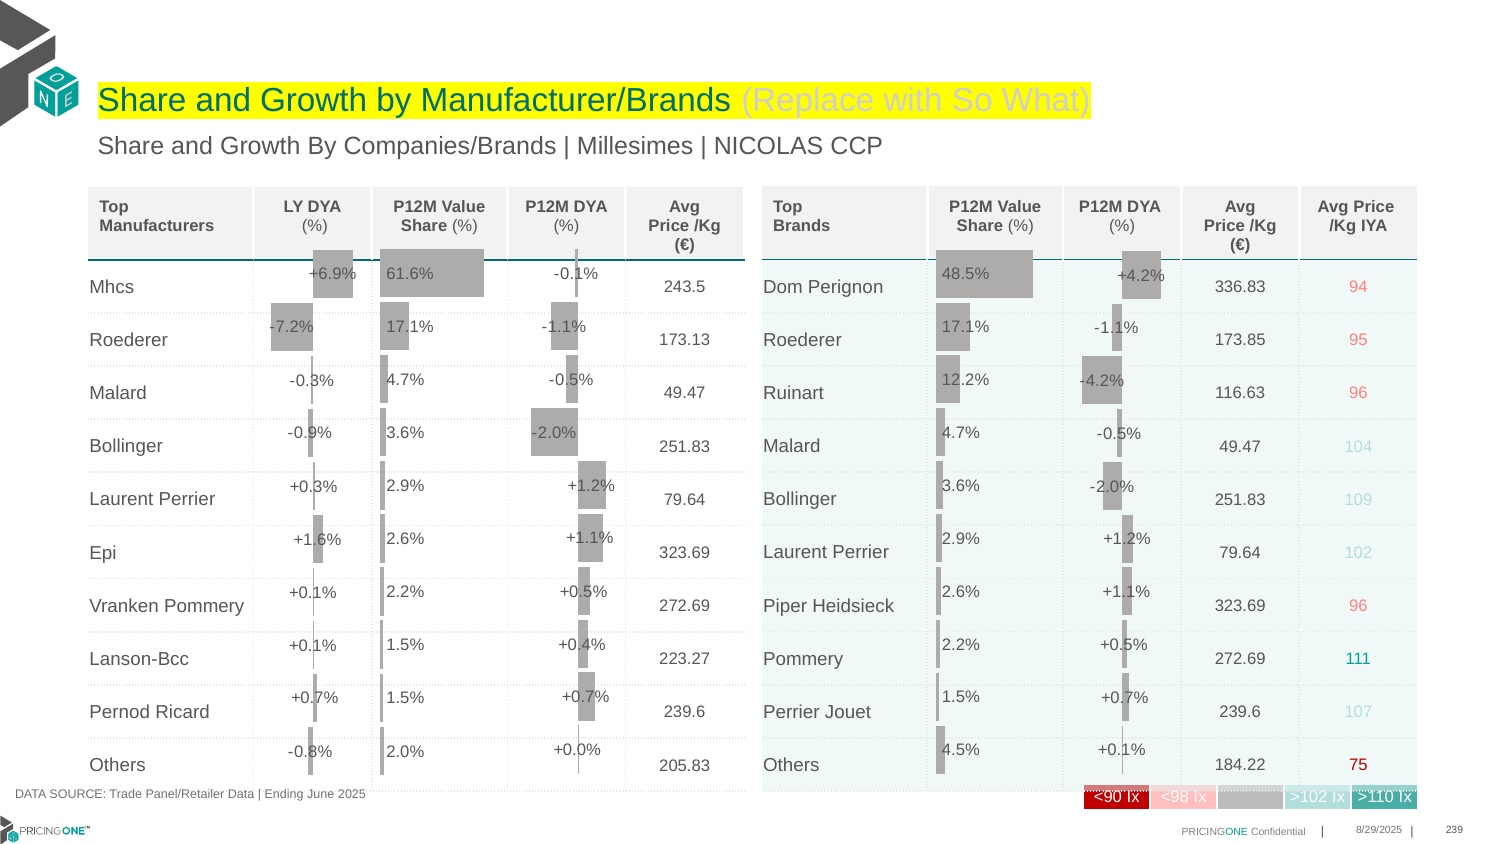

# Share and Growth by Manufacturer/Brands (Replace with So What)

Share and Growth By Companies/Brands | Millesimes | NICOLAS CCP
| Top Brands | P12M Value Share (%) | P12M DYA (%) | Avg Price /Kg (€) | Avg Price /Kg IYA |
| --- | --- | --- | --- | --- |
| Dom Perignon |  |  | 336.83 | 94 |
| Roederer |  |  | 173.85 | 95 |
| Ruinart |  |  | 116.63 | 96 |
| Malard |  |  | 49.47 | 104 |
| Bollinger |  |  | 251.83 | 109 |
| Laurent Perrier |  |  | 79.64 | 102 |
| Piper Heidsieck |  |  | 323.69 | 96 |
| Pommery |  |  | 272.69 | 111 |
| Perrier Jouet |  |  | 239.6 | 107 |
| Others |  |  | 184.22 | 75 |
| Top Manufacturers | LY DYA (%) | P12M Value Share (%) | P12M DYA (%) | Avg Price /Kg (€) |
| --- | --- | --- | --- | --- |
| Mhcs |  |  |  | 243.5 |
| Roederer |  |  |  | 173.13 |
| Malard |  |  |  | 49.47 |
| Bollinger |  |  |  | 251.83 |
| Laurent Perrier |  |  |  | 79.64 |
| Epi |  |  |  | 323.69 |
| Vranken Pommery |  |  |  | 272.69 |
| Lanson-Bcc |  |  |  | 223.27 |
| Pernod Ricard |  |  |  | 239.6 |
| Others |  |  |  | 205.83 |

### Chart

| Category | Share DYA P12M |
|---|---|
|  | -0.0009025424935227289 |

### Chart

| Category | Value Share P12M |
|---|---|
|  | 0.6161916692765425 |

### Chart

| Category | Share DYA LY |
|---|---|
|  | 0.06858078594574868 |

### Chart

| Category | Value Share |
|---|---|
|  | 0.4852552458502975 |

### Chart

| Category | Share DYA |
|---|---|
|  | 0.04221222560715199 |
DATA SOURCE: Trade Panel/Retailer Data | Ending June 2025
| <90 Ix | <98 Ix |  | >102 Ix | >110 Ix |
| --- | --- | --- | --- | --- |

8/29/2025
239